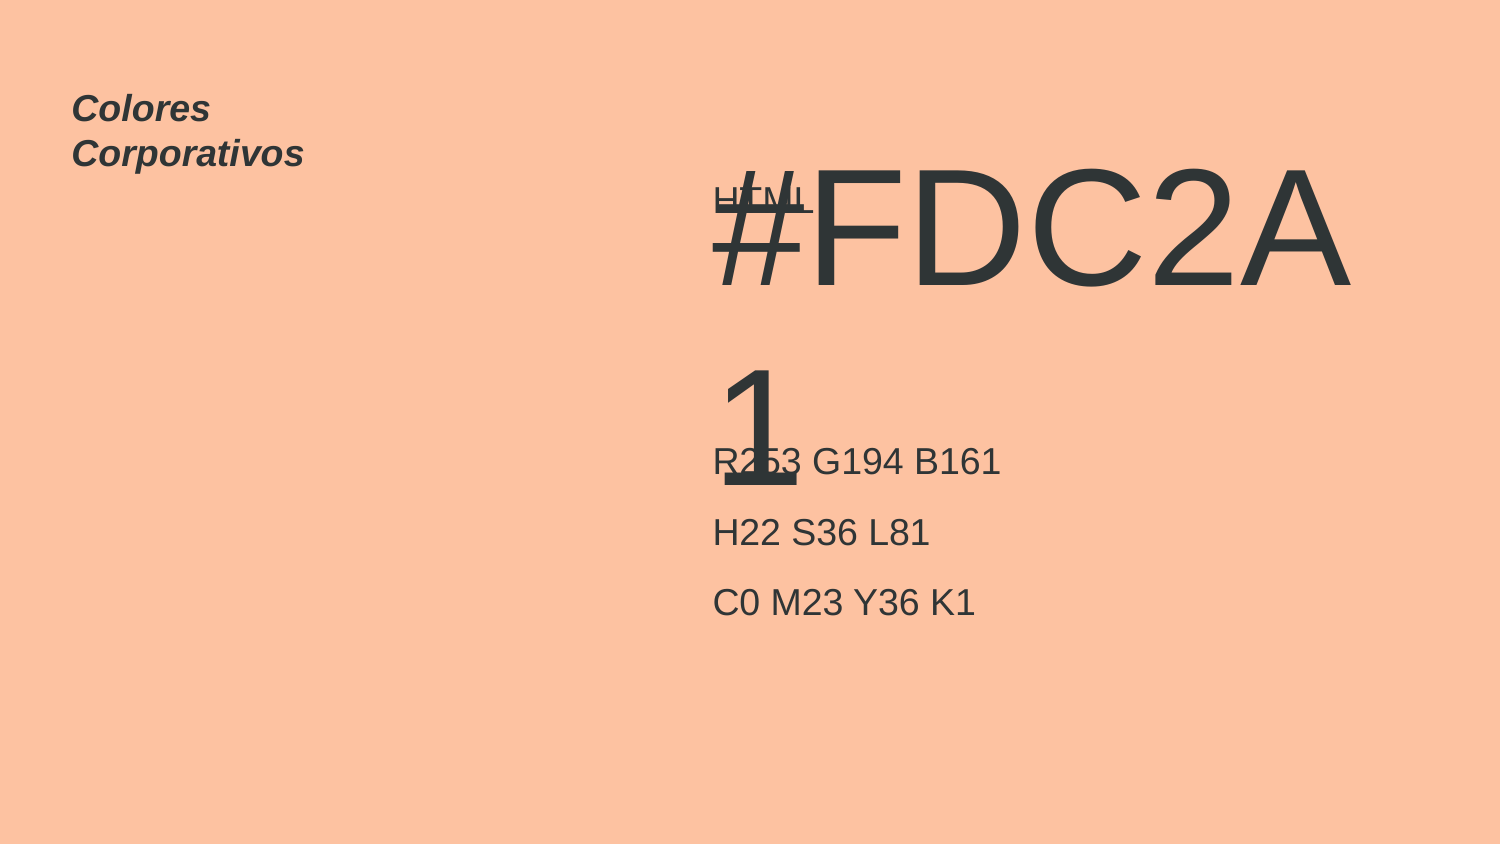

Colores Corporativos
HTML

#FDC2A1
R253 G194 B161
H22 S36 L81
C0 M23 Y36 K1